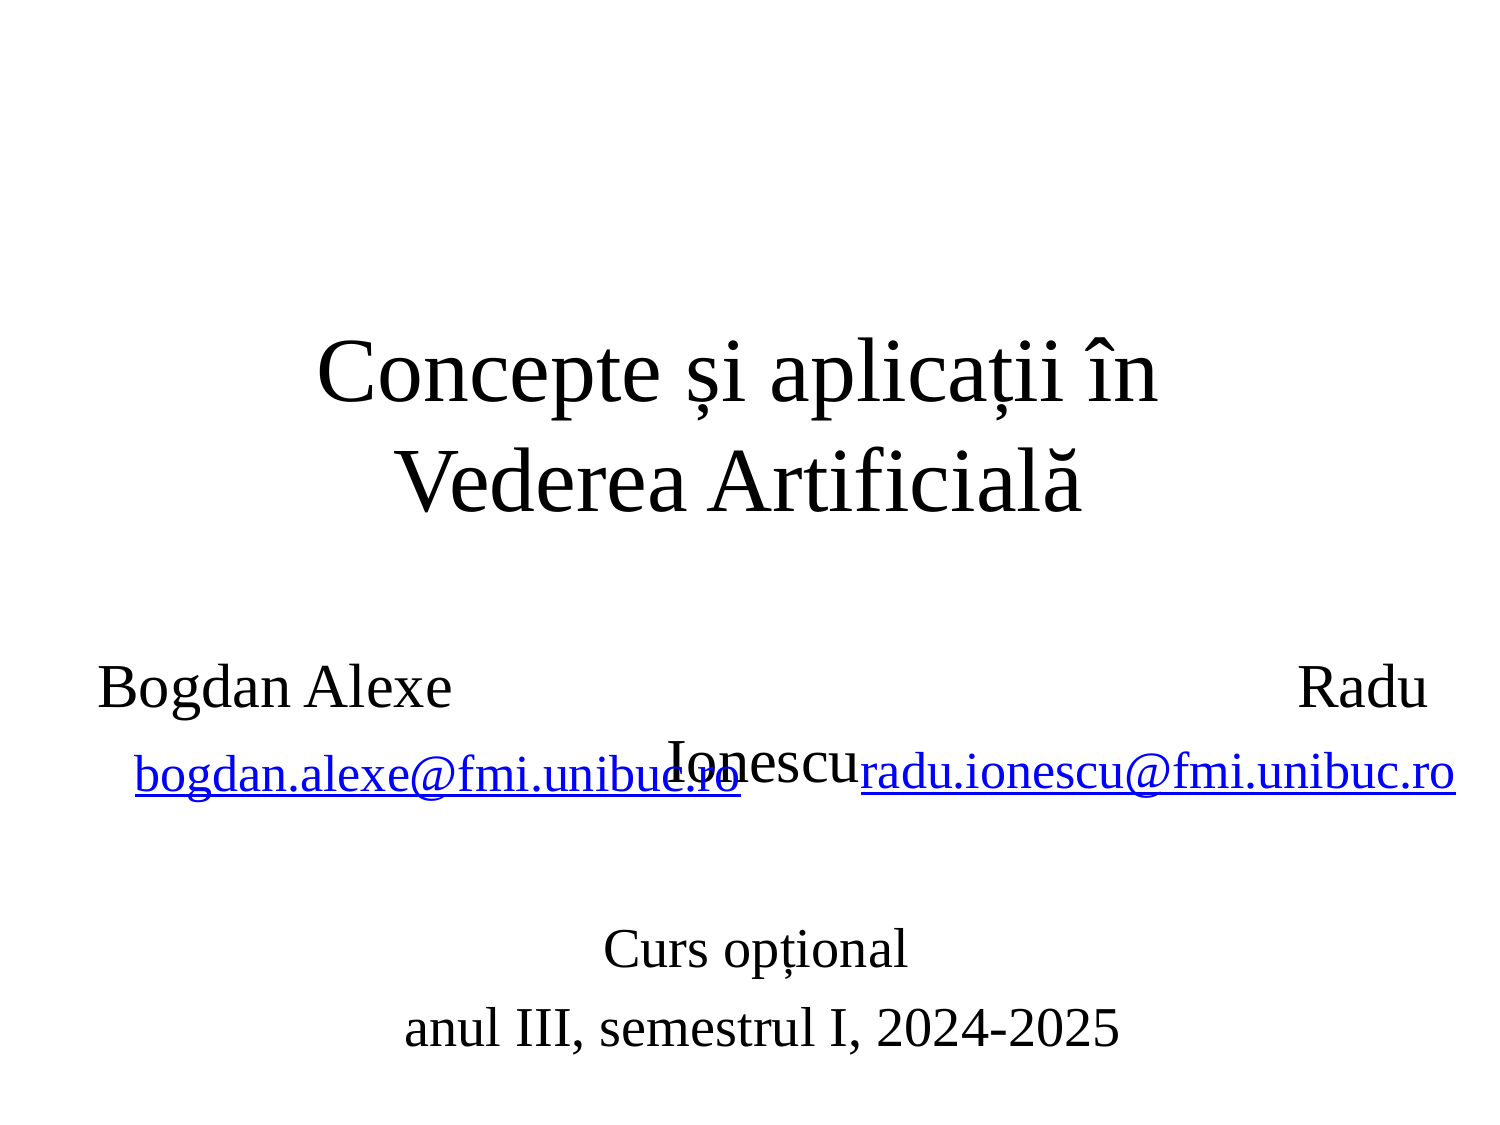

# Concepte și aplicații în Vederea Artificială
Bogdan Alexe						Radu Ionescu

Curs opțional
anul III, semestrul I, 2024-2025

radu.ionescu@fmi.unibuc.ro
bogdan.alexe@fmi.unibuc.ro